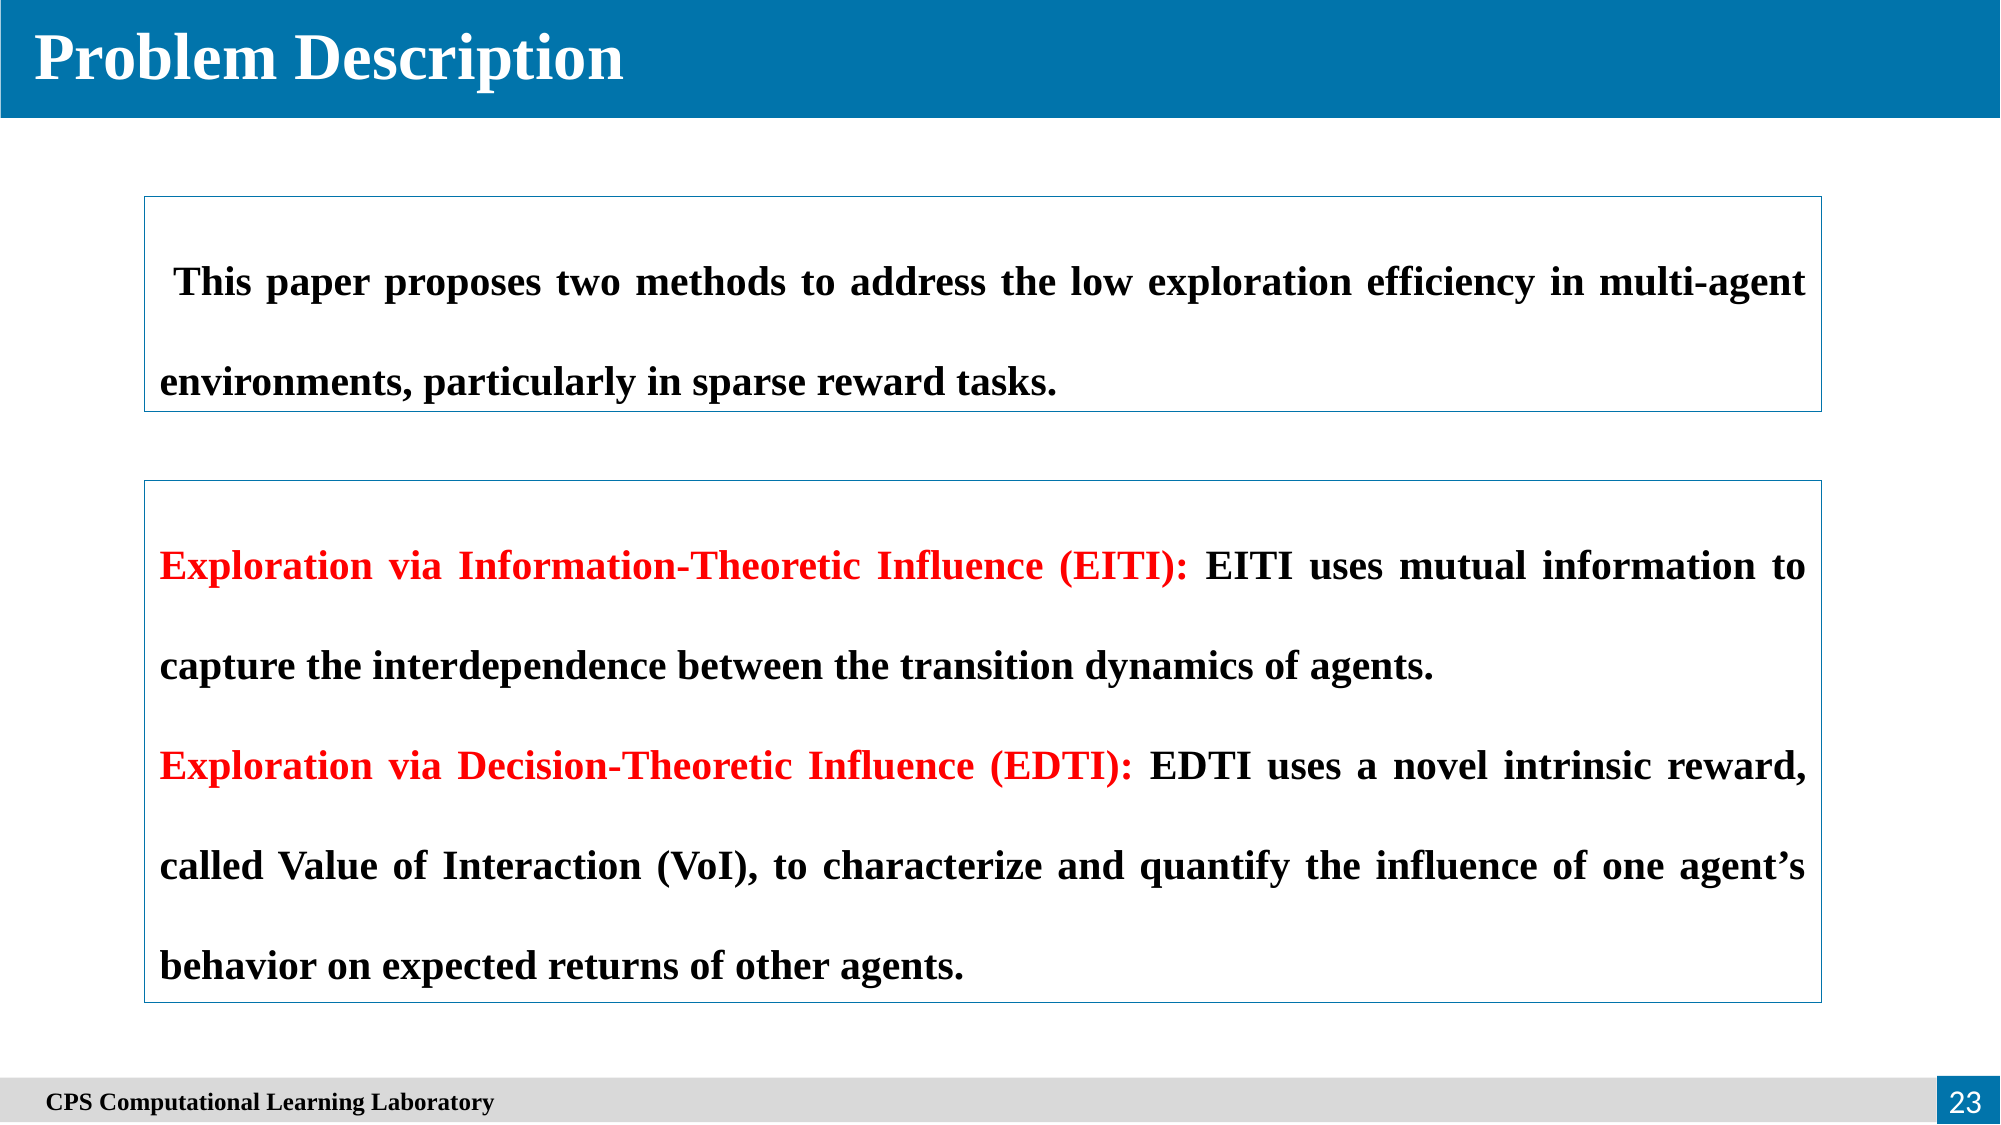

Problem Description
 This paper proposes two methods to address the low exploration efficiency in multi-agent environments, particularly in sparse reward tasks.
Exploration via Information-Theoretic Influence (EITI): EITI uses mutual information to capture the interdependence between the transition dynamics of agents.
Exploration via Decision-Theoretic Influence (EDTI): EDTI uses a novel intrinsic reward, called Value of Interaction (VoI), to characterize and quantify the influence of one agent’s behavior on expected returns of other agents.
23
　CPS Computational Learning Laboratory